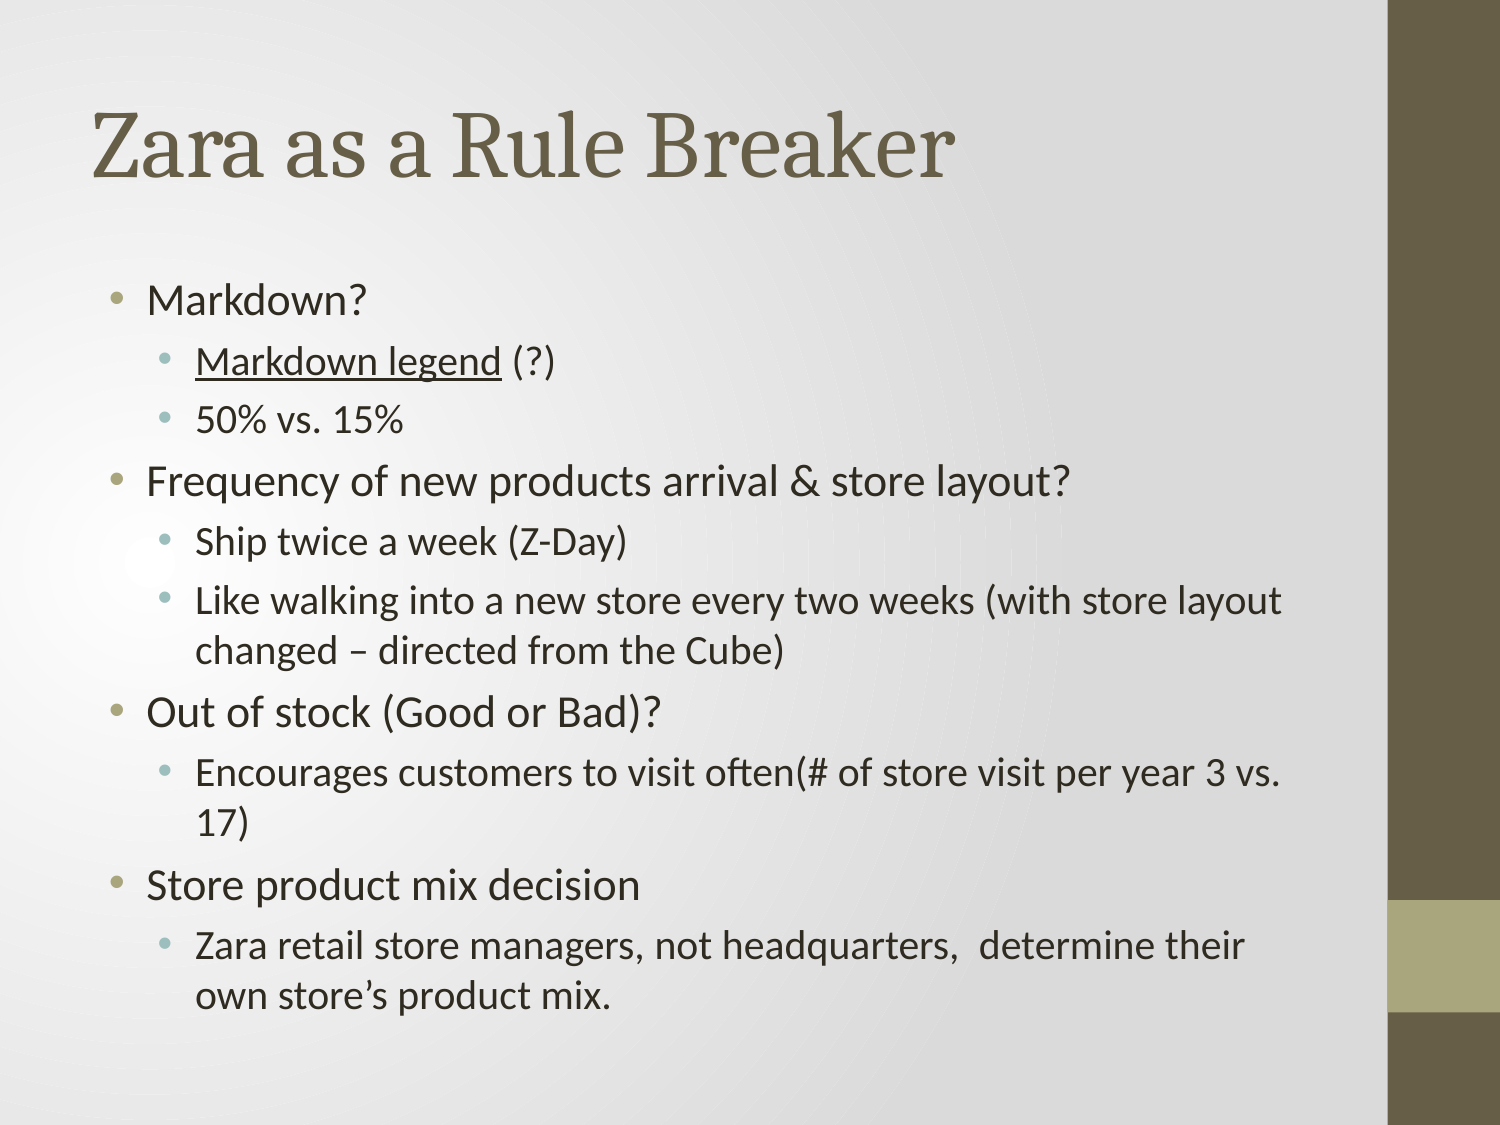

# Zara as a Rule Breaker
Markdown?
Markdown legend (?)
50% vs. 15%
Frequency of new products arrival & store layout?
Ship twice a week (Z-Day)
Like walking into a new store every two weeks (with store layout changed – directed from the Cube)
Out of stock (Good or Bad)?
Encourages customers to visit often(# of store visit per year 3 vs. 17)
Store product mix decision
Zara retail store managers, not headquarters,  determine their own store’s product mix.